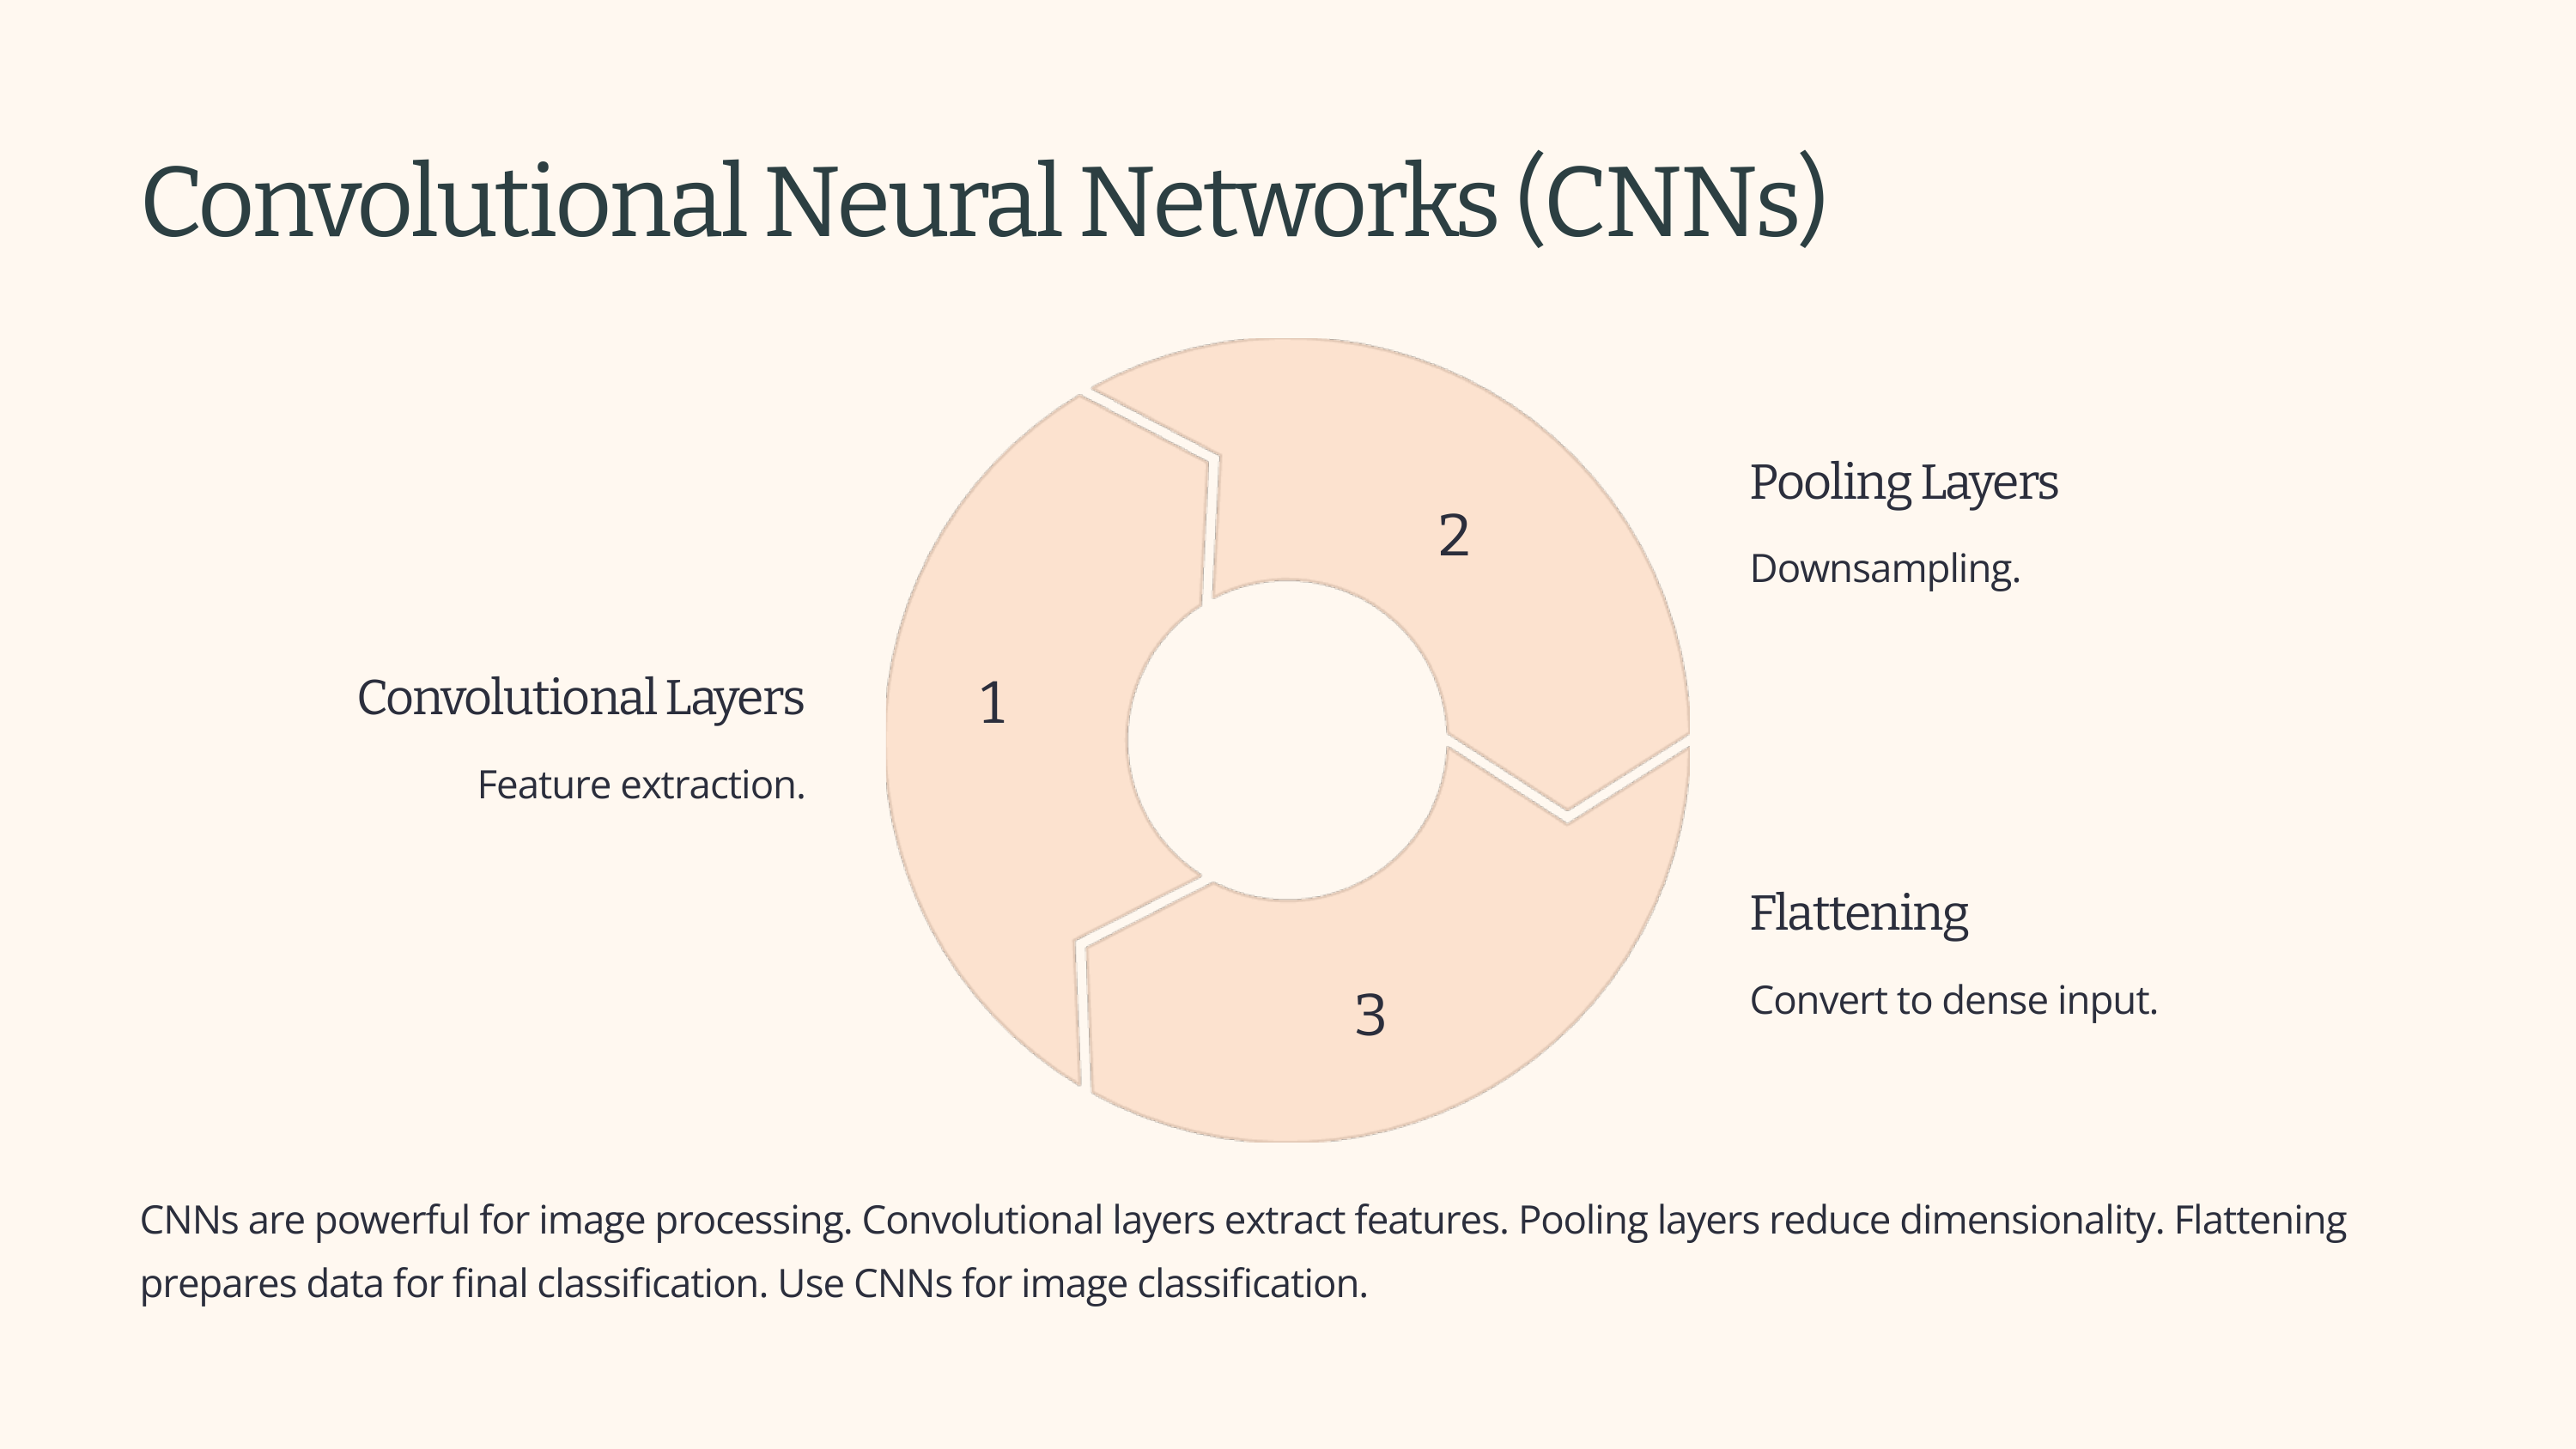

Convolutional Neural Networks (CNNs)

Pooling Layers

2

Downsampling.

1

Convolutional Layers

Feature extraction.

Flattening

3

Convert to dense input.

CNNs are powerful for image processing. Convolutional layers extract features. Pooling layers reduce dimensionality. Flattening prepares data for final classification. Use CNNs for image classification.